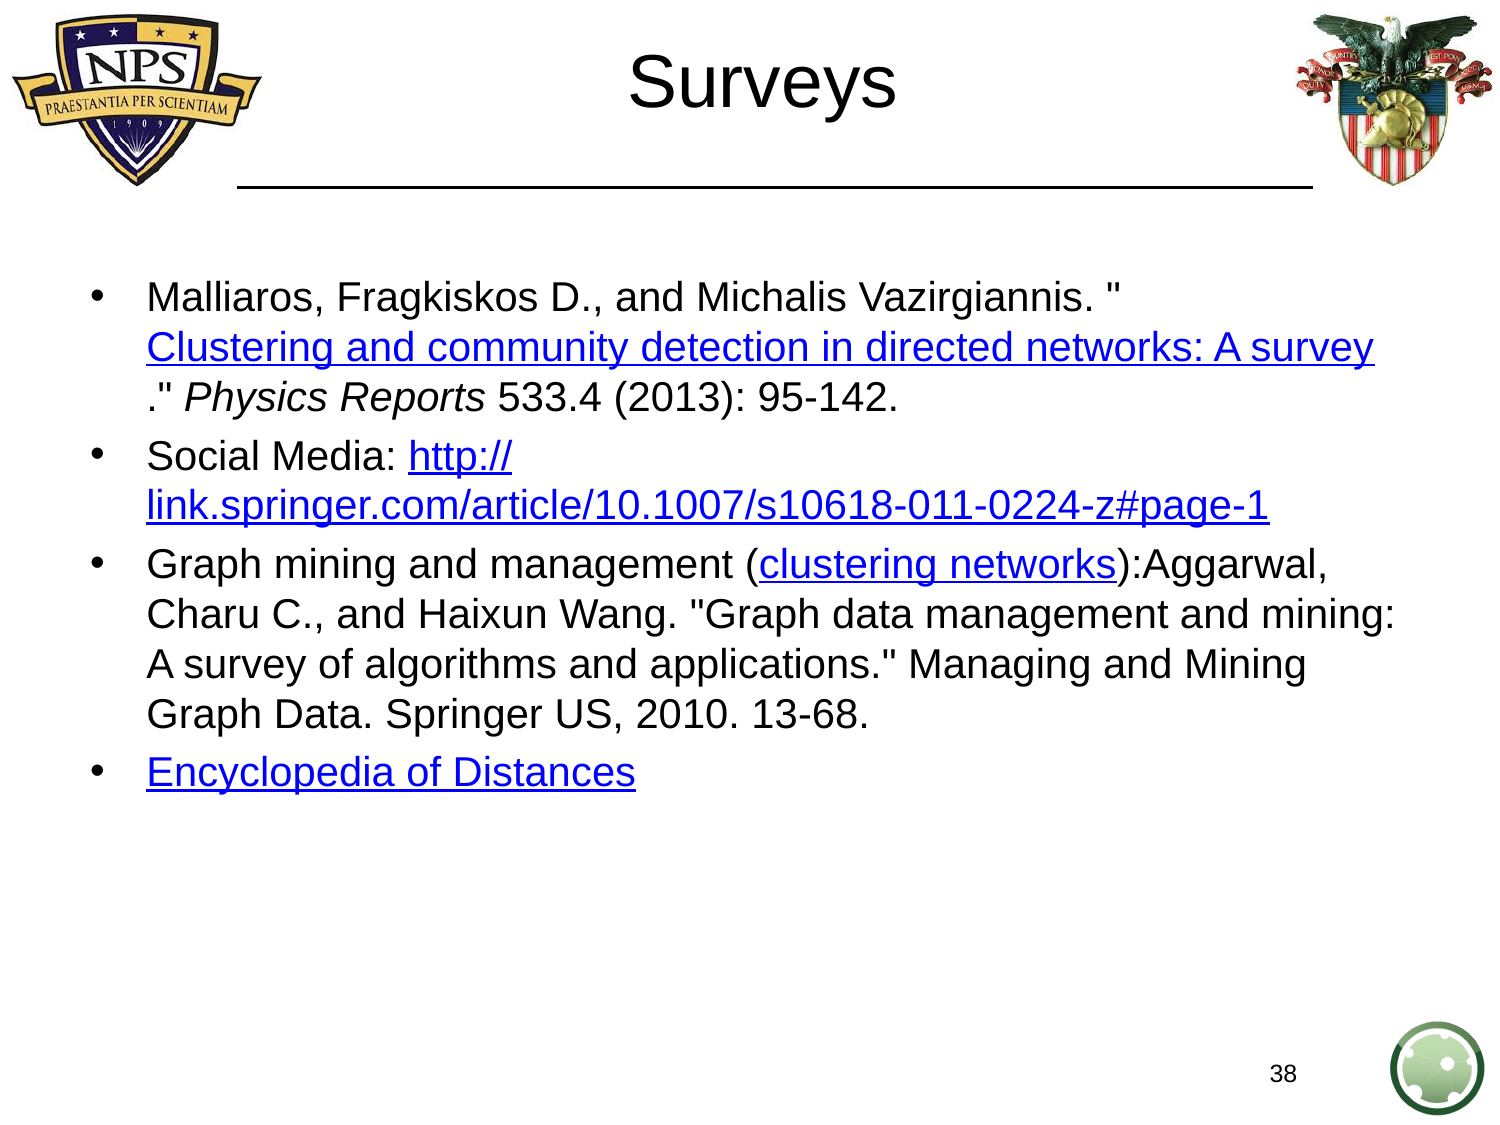

# Surveys
Malliaros, Fragkiskos D., and Michalis Vazirgiannis. "Clustering and community detection in directed networks: A survey." Physics Reports 533.4 (2013): 95-142.
Social Media: http://link.springer.com/article/10.1007/s10618-011-0224-z#page-1
Graph mining and management (clustering networks):Aggarwal, Charu C., and Haixun Wang. "Graph data management and mining: A survey of algorithms and applications." Managing and Mining Graph Data. Springer US, 2010. 13-68.
Encyclopedia of Distances

38